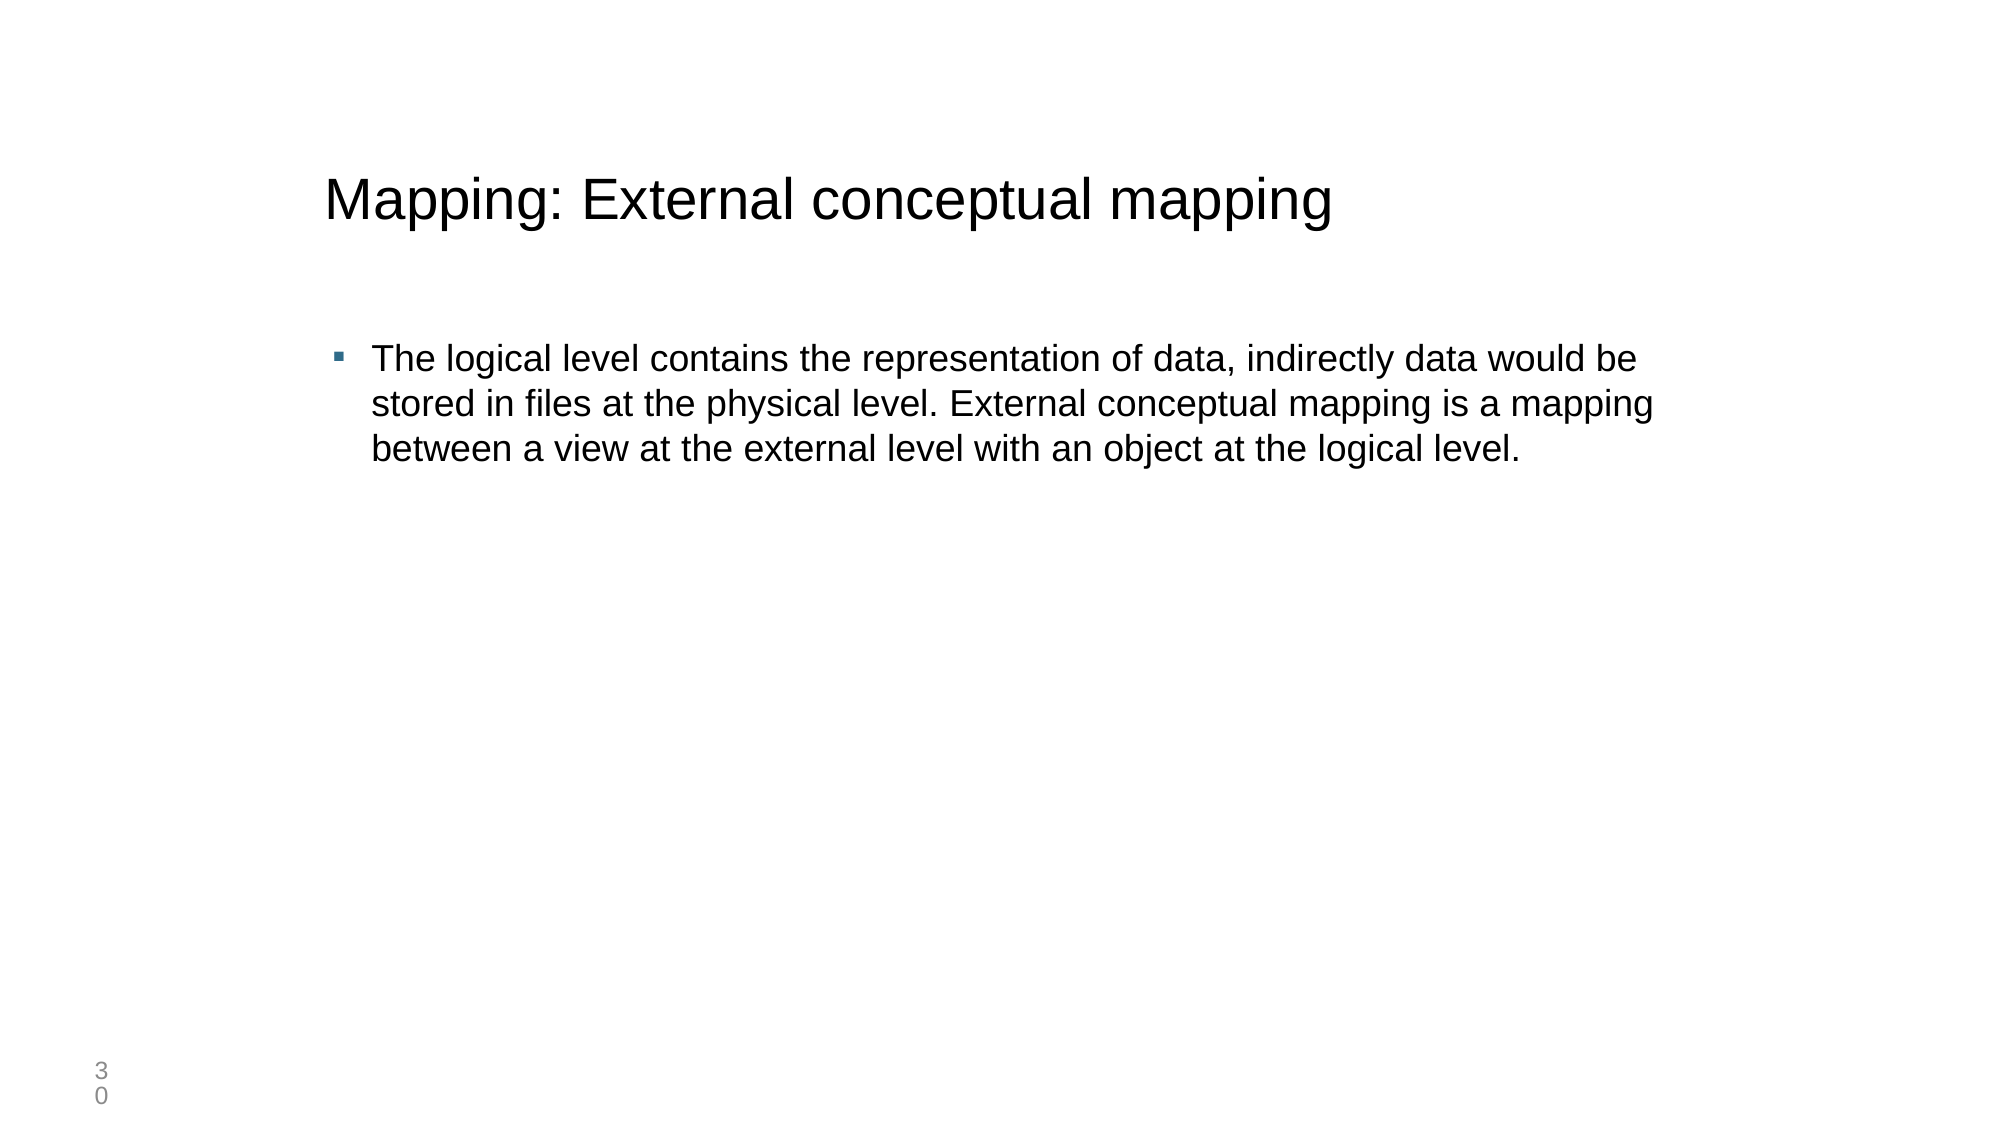

# Mapping: External conceptual mapping
The logical level contains the representation of data, indirectly data would be stored in files at the physical level. External conceptual mapping is a mapping between a view at the external level with an object at the logical level.
30
30￼